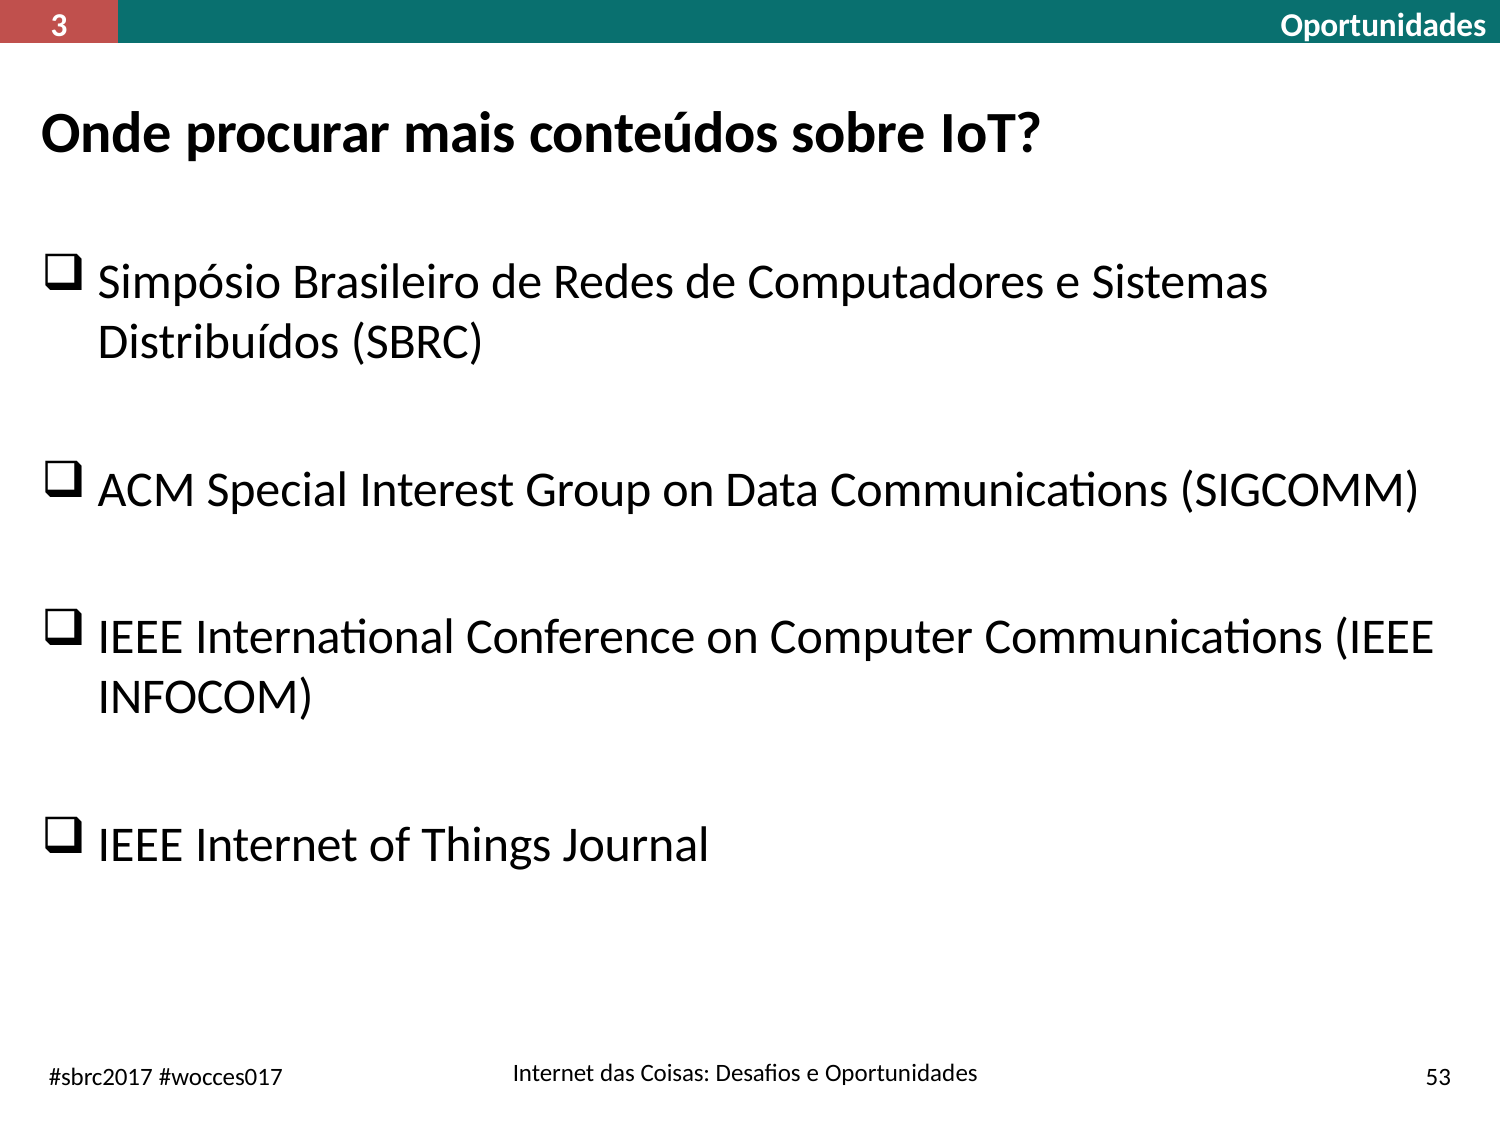

3
Oportunidades
# Onde procurar mais conteúdos sobre IoT?
Simpósio Brasileiro de Redes de Computadores e Sistemas
Distribuídos (SBRC)

ACM Special Interest Group on Data Communications (SIGCOMM)

IEEE International Conference on Computer Communications (IEEE  INFOCOM)

IEEE Internet of Things Journal
Internet das Coisas: Desafios e Oportunidades
#sbrc2017 #wocces017
53